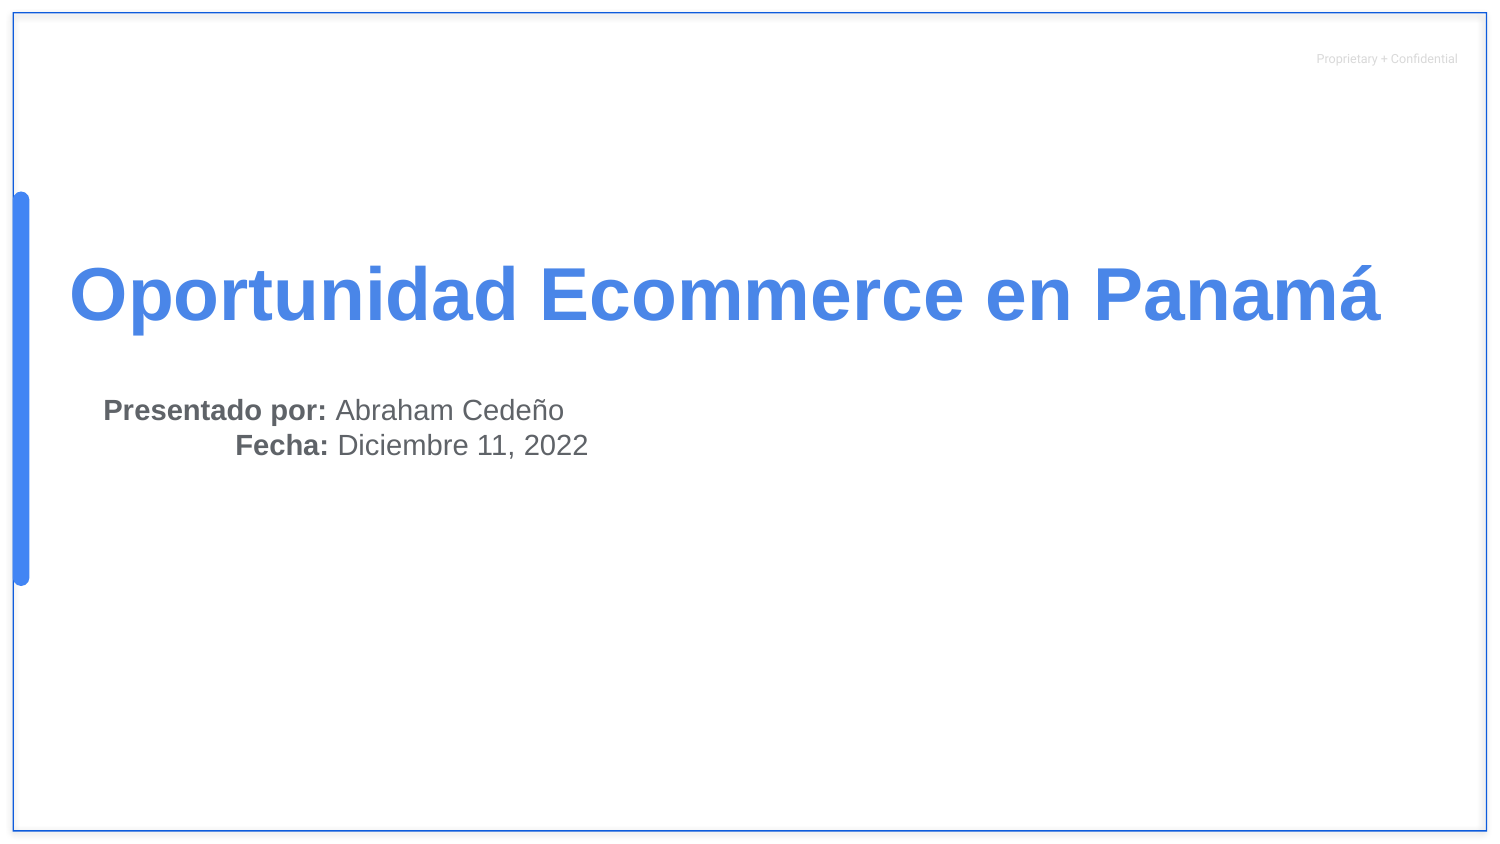

Oportunidad Ecommerce en Panamá

Presentado por: Abraham Cedeño
                Fecha: Diciembre 11, 2022